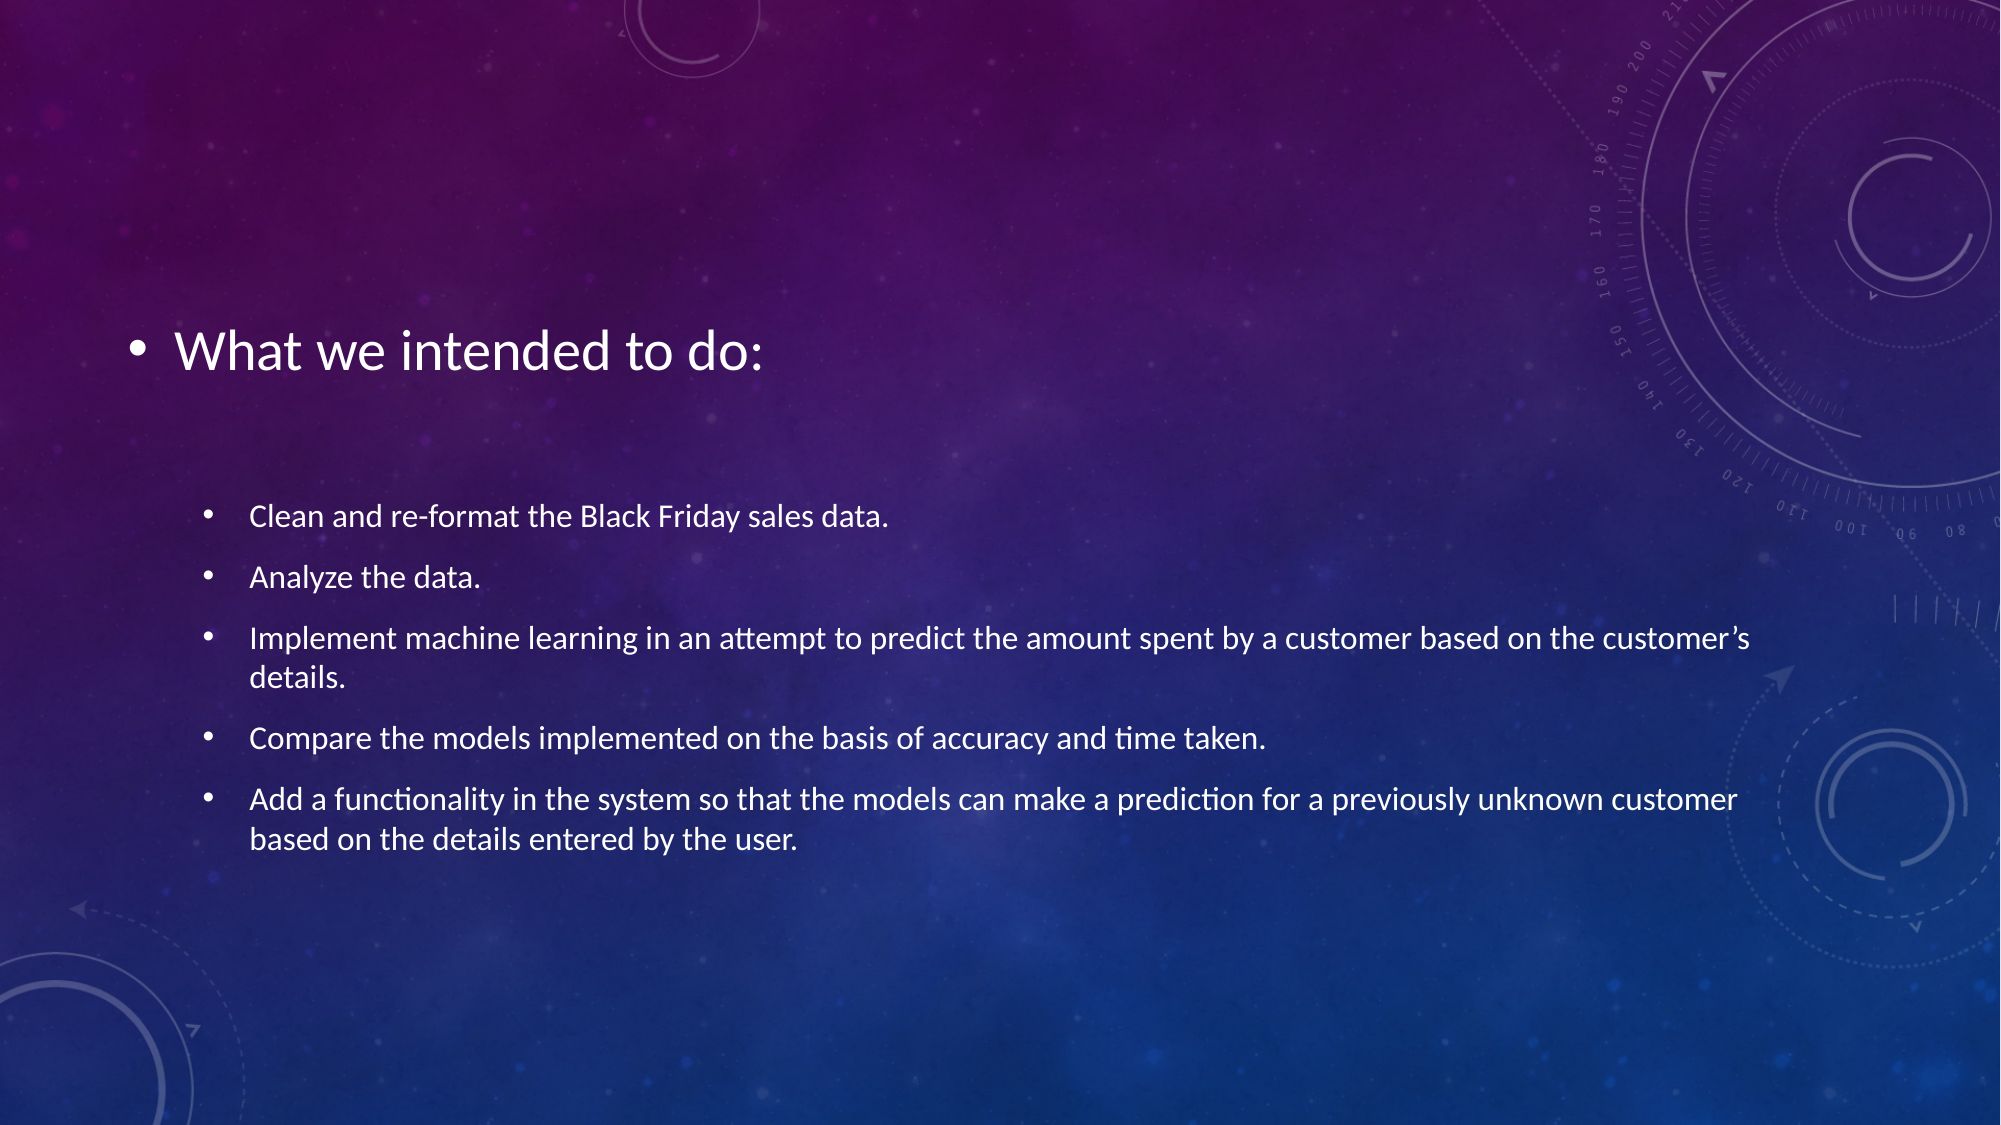

What we intended to do:

Clean and re-format the Black Friday sales data.
Analyze the data.
Implement machine learning in an attempt to predict the amount spent by a customer based on the customer’s details.
Compare the models implemented on the basis of accuracy and time taken.
Add a functionality in the system so that the models can make a prediction for a previously unknown customer based on the details entered by the user.